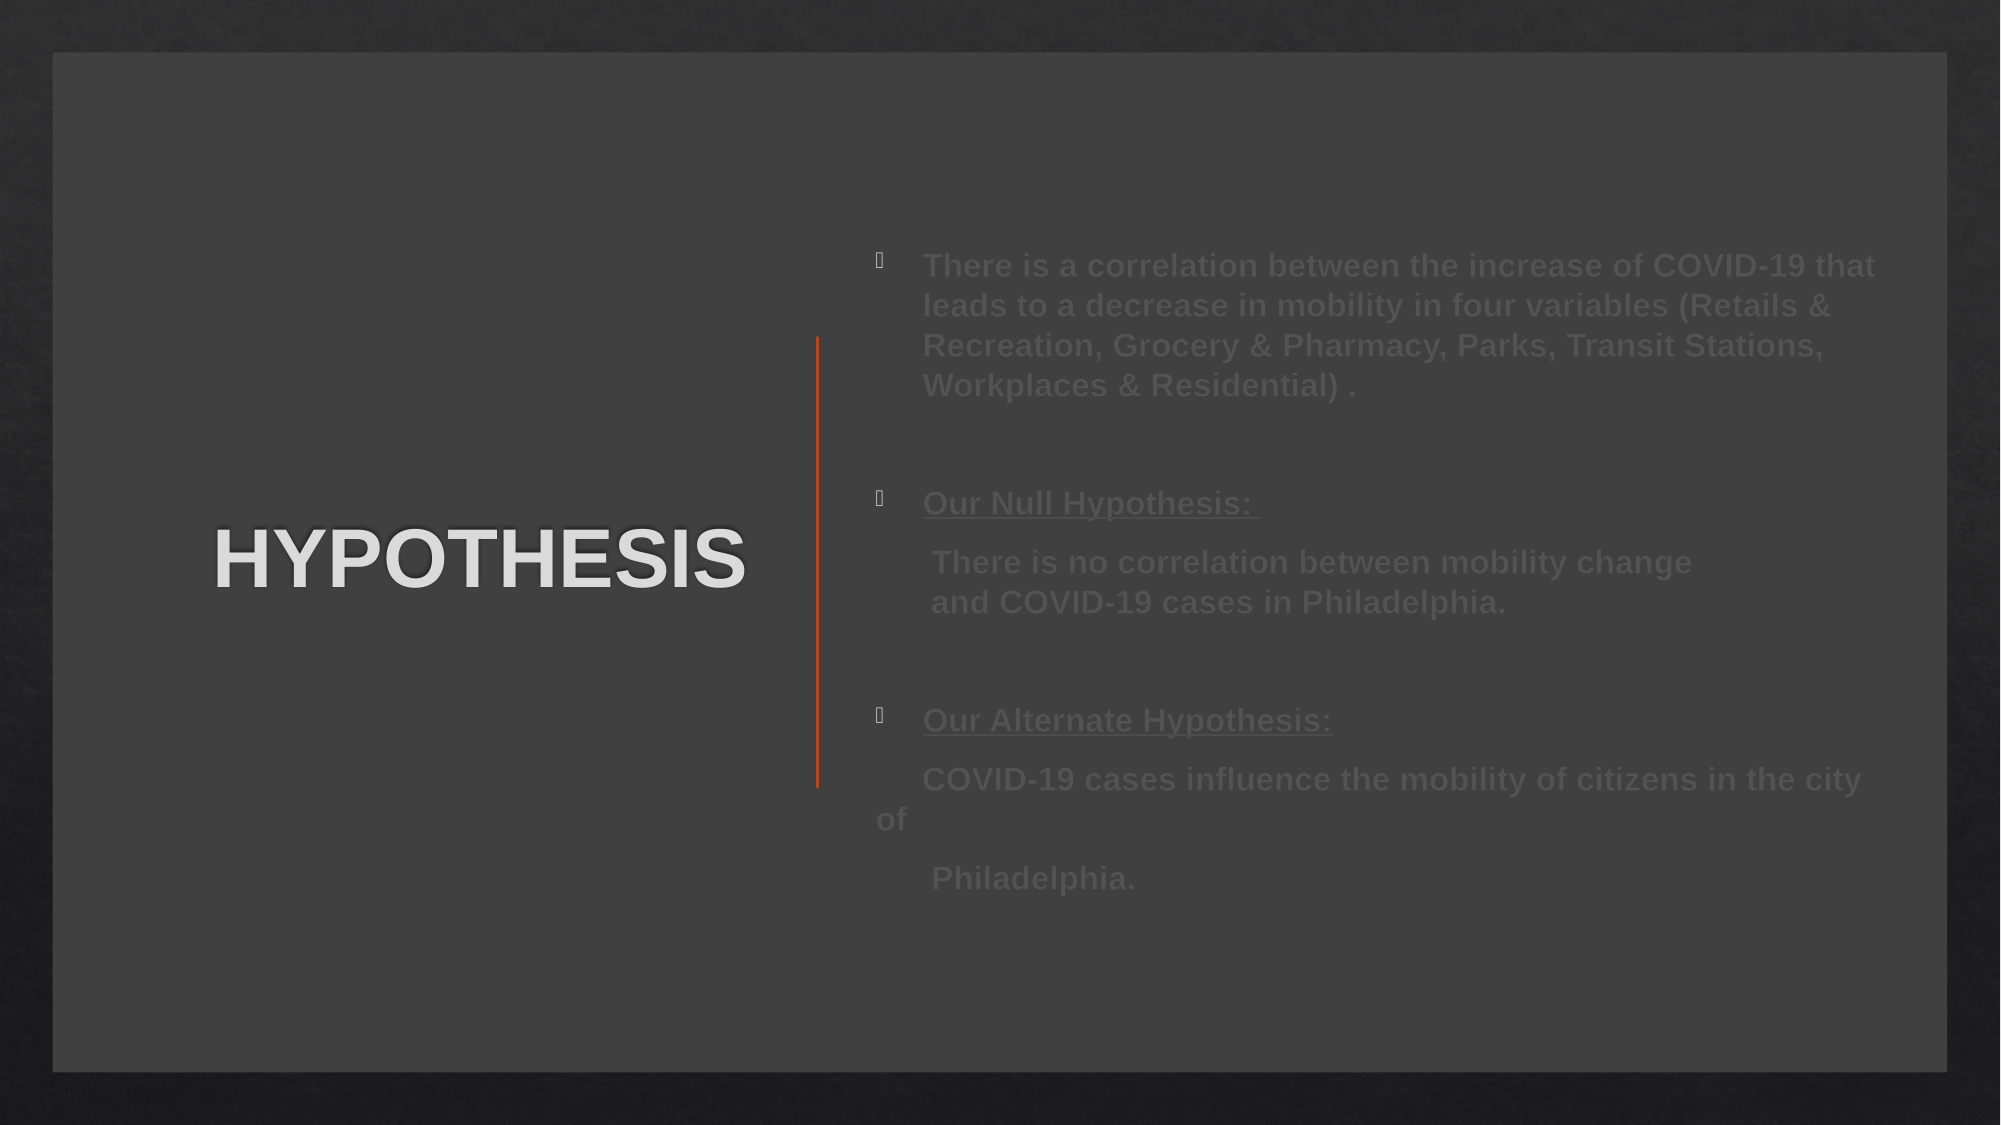

# HYPOTHESIS
There is a correlation between the increase of COVID-19 that leads to a decrease in mobility in four variables (Retails & Recreation, Grocery & Pharmacy, Parks, Transit Stations, Workplaces & Residential) .

Our Null Hypothesis:
      There is no correlation between mobility change
      and COVID-19 cases in Philadelphia.

Our Alternate Hypothesis:
     COVID-19 cases influence the mobility of citizens in the city  of
      Philadelphia.